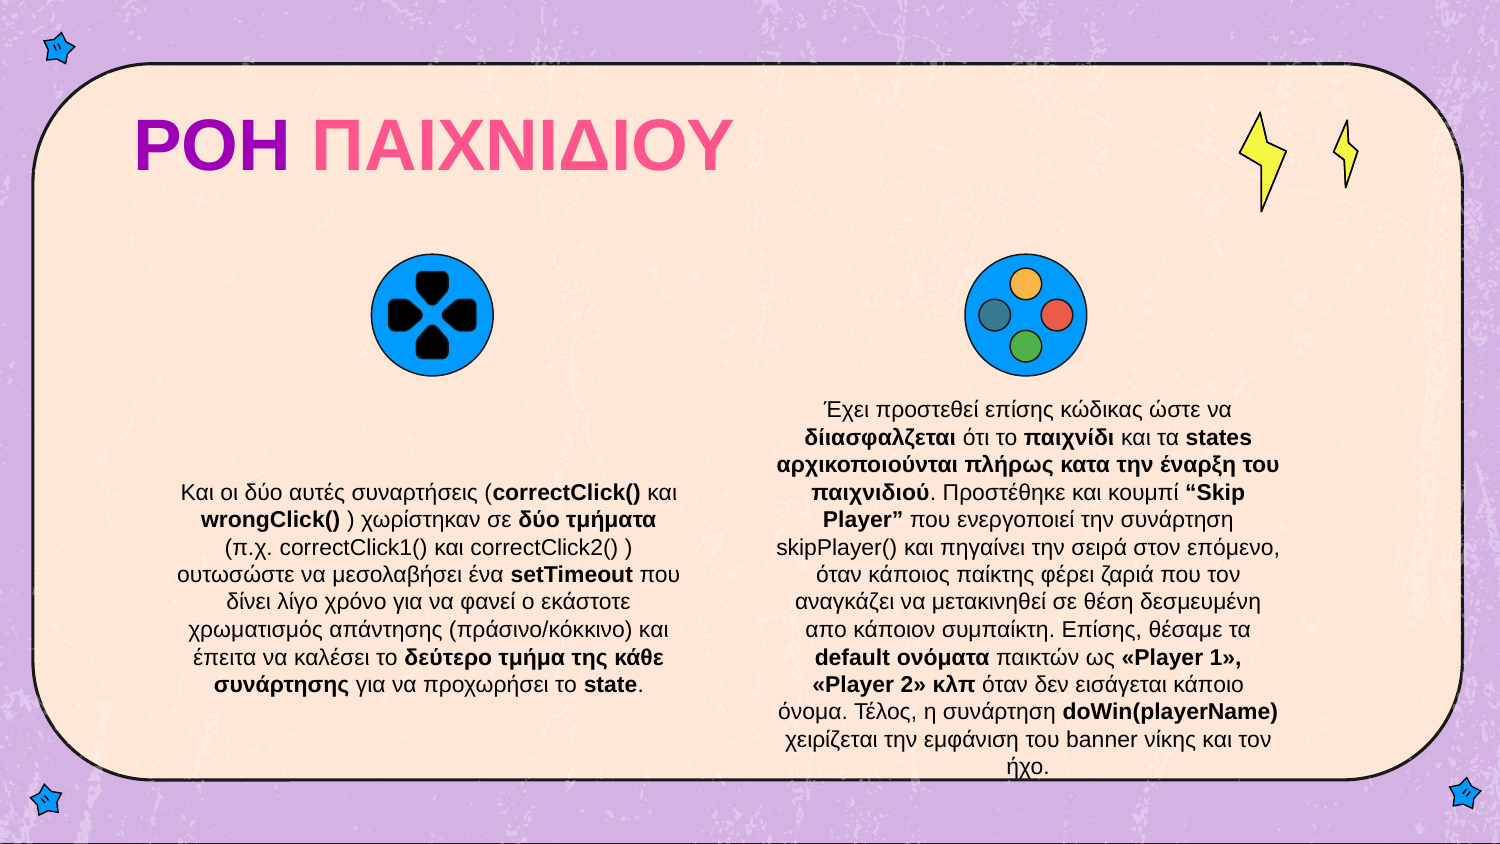

# ΡΟΗ ΠΑΙΧΝΙΔΙΟΥ

Και οι δύο αυτές συναρτήσεις (correctClick() και wrongClick() ) χωρίστηκαν σε δύο τμήματα (π.χ. correctClick1() και correctClick2() ) ουτωσώστε να μεσολαβήσει ένα setTimeout που δίνει λίγο χρόνο για να φανεί ο εκάστοτε χρωματισμός απάντησης (πράσινο/κόκκινο) και έπειτα να καλέσει το δεύτερο τμήμα της κάθε συνάρτησης για να προχωρήσει το state.
Έχει προστεθεί επίσης κώδικας ώστε να δίιασφαλζεται ότι το παιχνίδι και τα states αρχικοποιούνται πλήρως κατα την έναρξη του παιχνιδιού. Προστέθηκε και κουμπί “Skip Player” που ενεργοποιεί την συνάρτηση skipPlayer() και πηγαίνει την σειρά στον επόμενο, όταν κάποιος παίκτης φέρει ζαριά που τον αναγκάζει να μετακινηθεί σε θέση δεσμευμένη απο κάποιον συμπαίκτη. Επίσης, θέσαμε τα default ονόματα παικτών ως «Player 1», «Player 2» κλπ όταν δεν εισάγεται κάποιο όνομα. Τέλος, η συνάρτηση doWin(playerName) χειρίζεται την εμφάνιση του banner νίκης και τον ήχο.